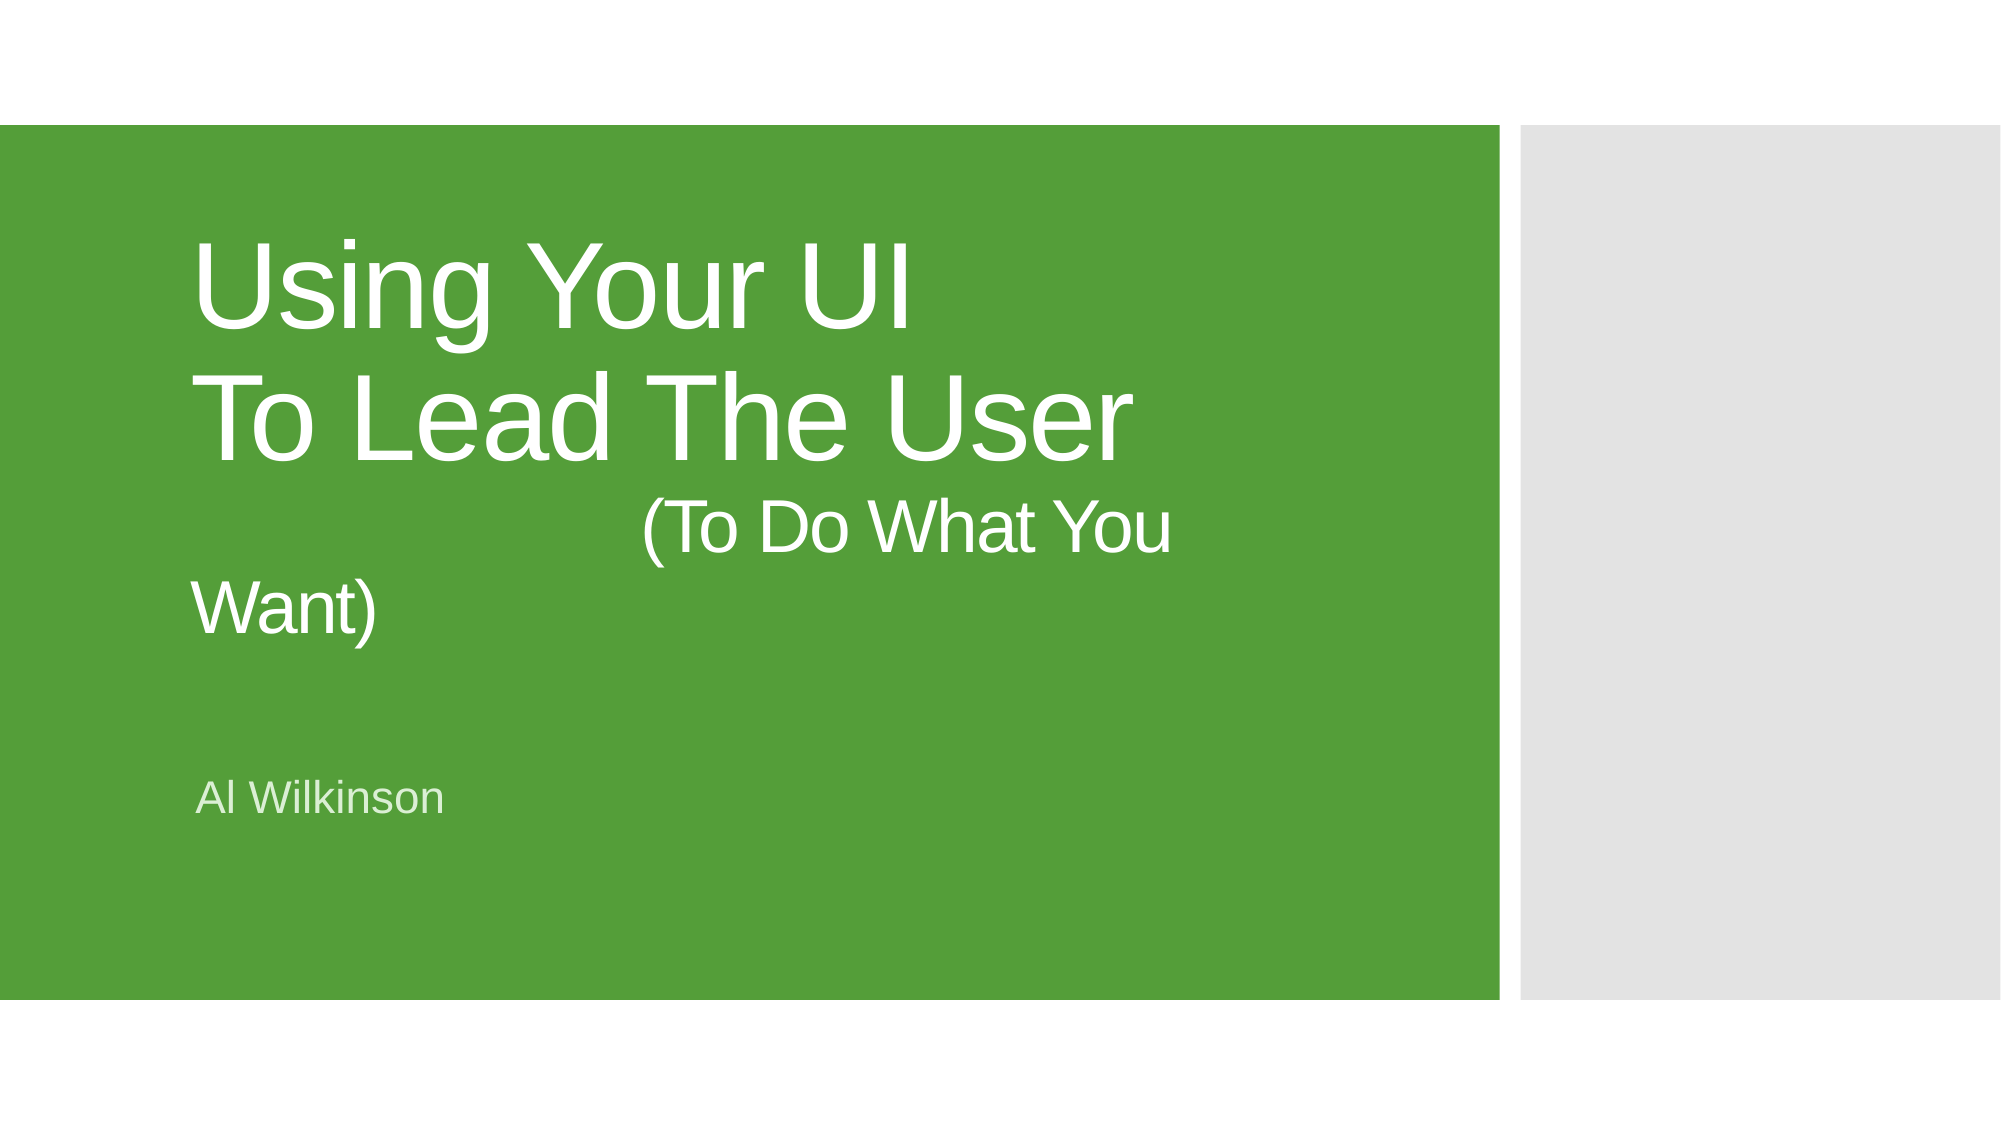

# Using Your UI To Lead The User (To Do What You Want)
Al Wilkinson